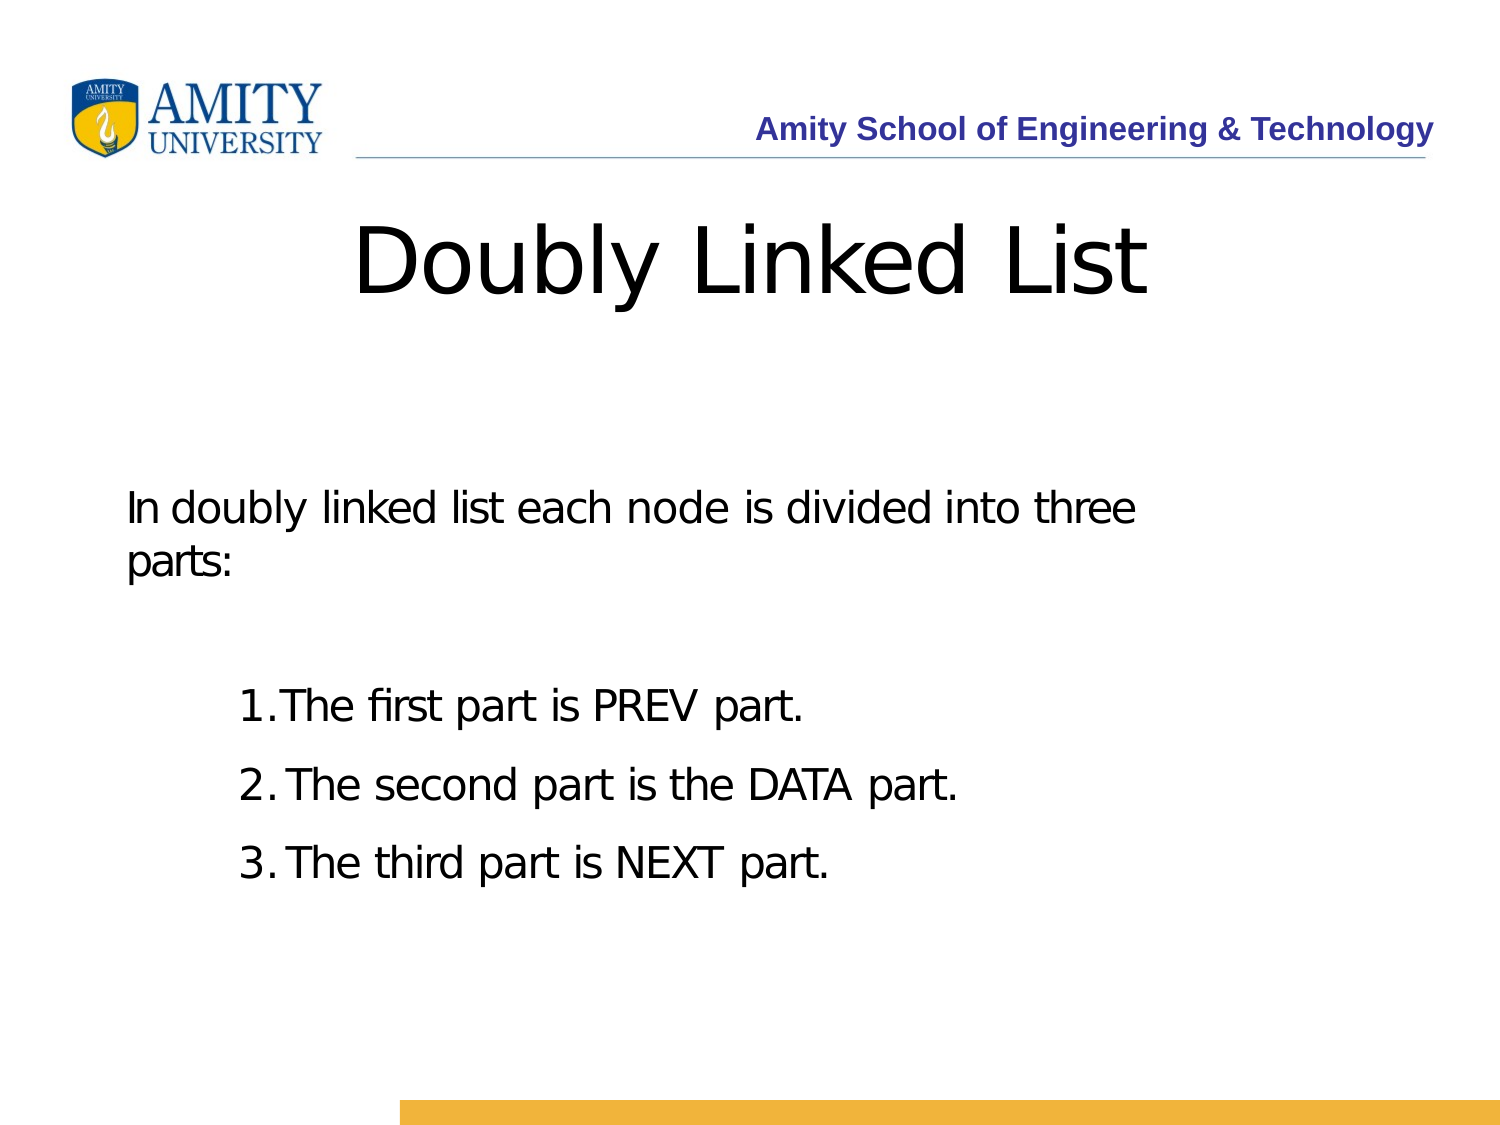

# Doubly Linked List
In doubly linked list each node is divided into three parts:

The first part is PREV part.
The second part is the DATA part.
The third part is NEXT part.